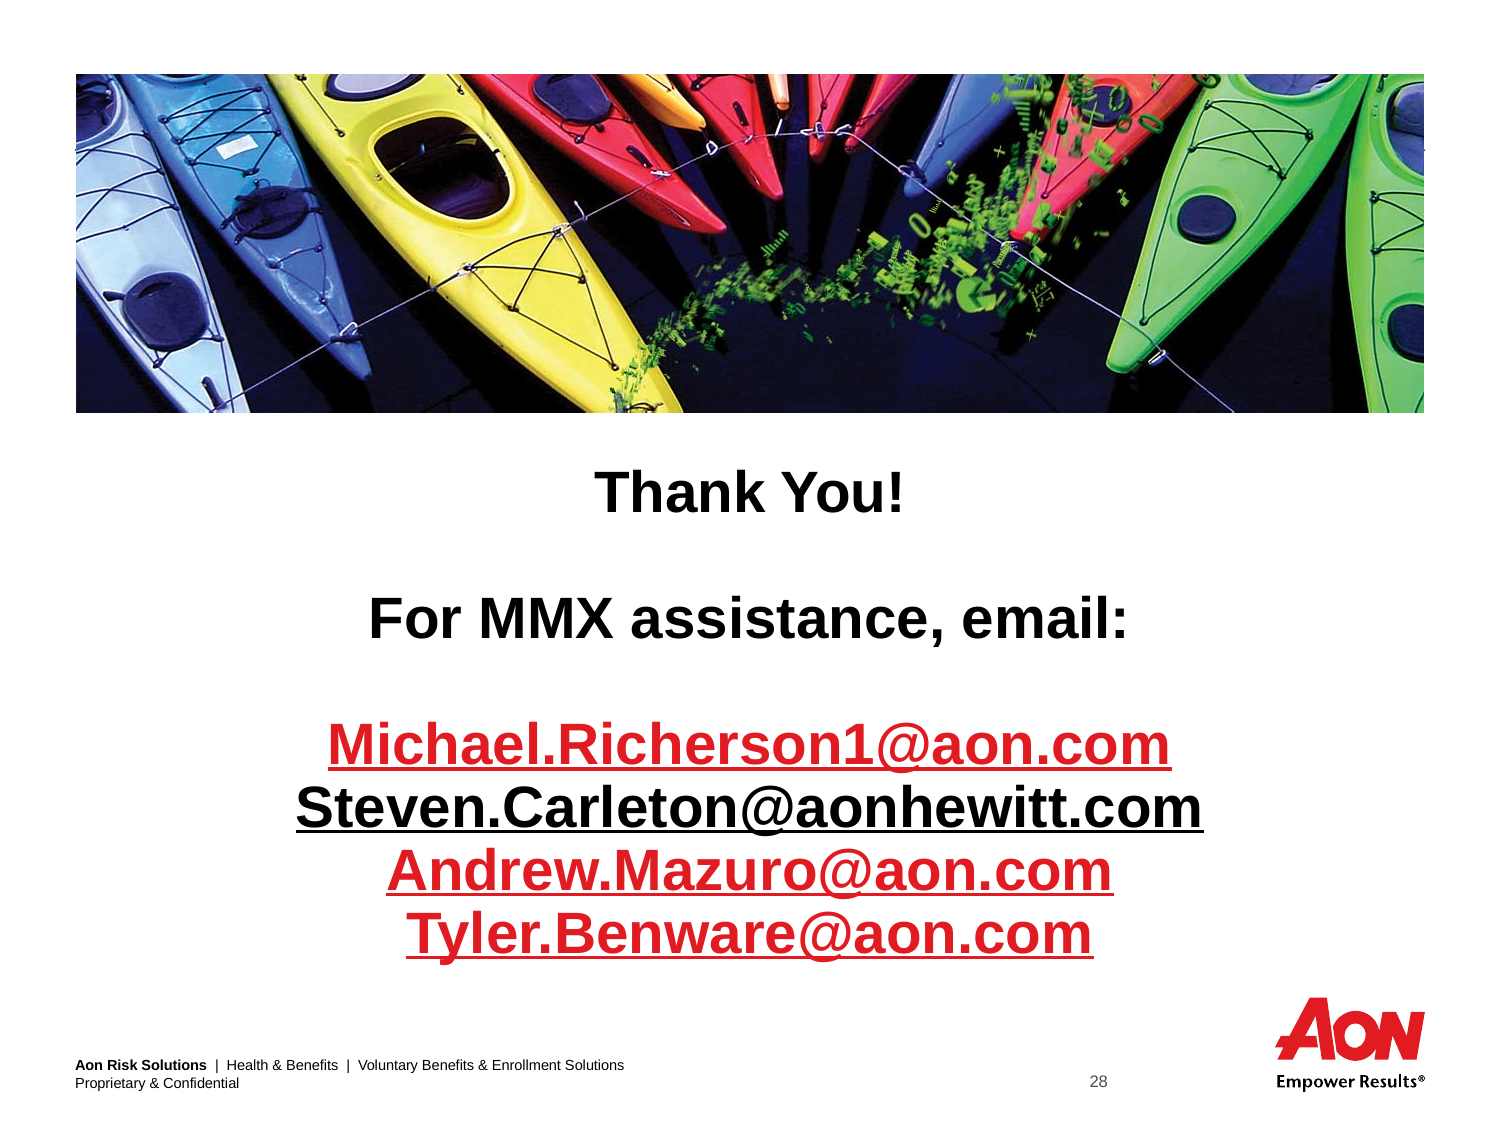

# Thank You! For MMX assistance, email: Michael.Richerson1@aon.com Steven.Carleton@aonhewitt.com Andrew.Mazuro@aon.com Tyler.Benware@aon.com